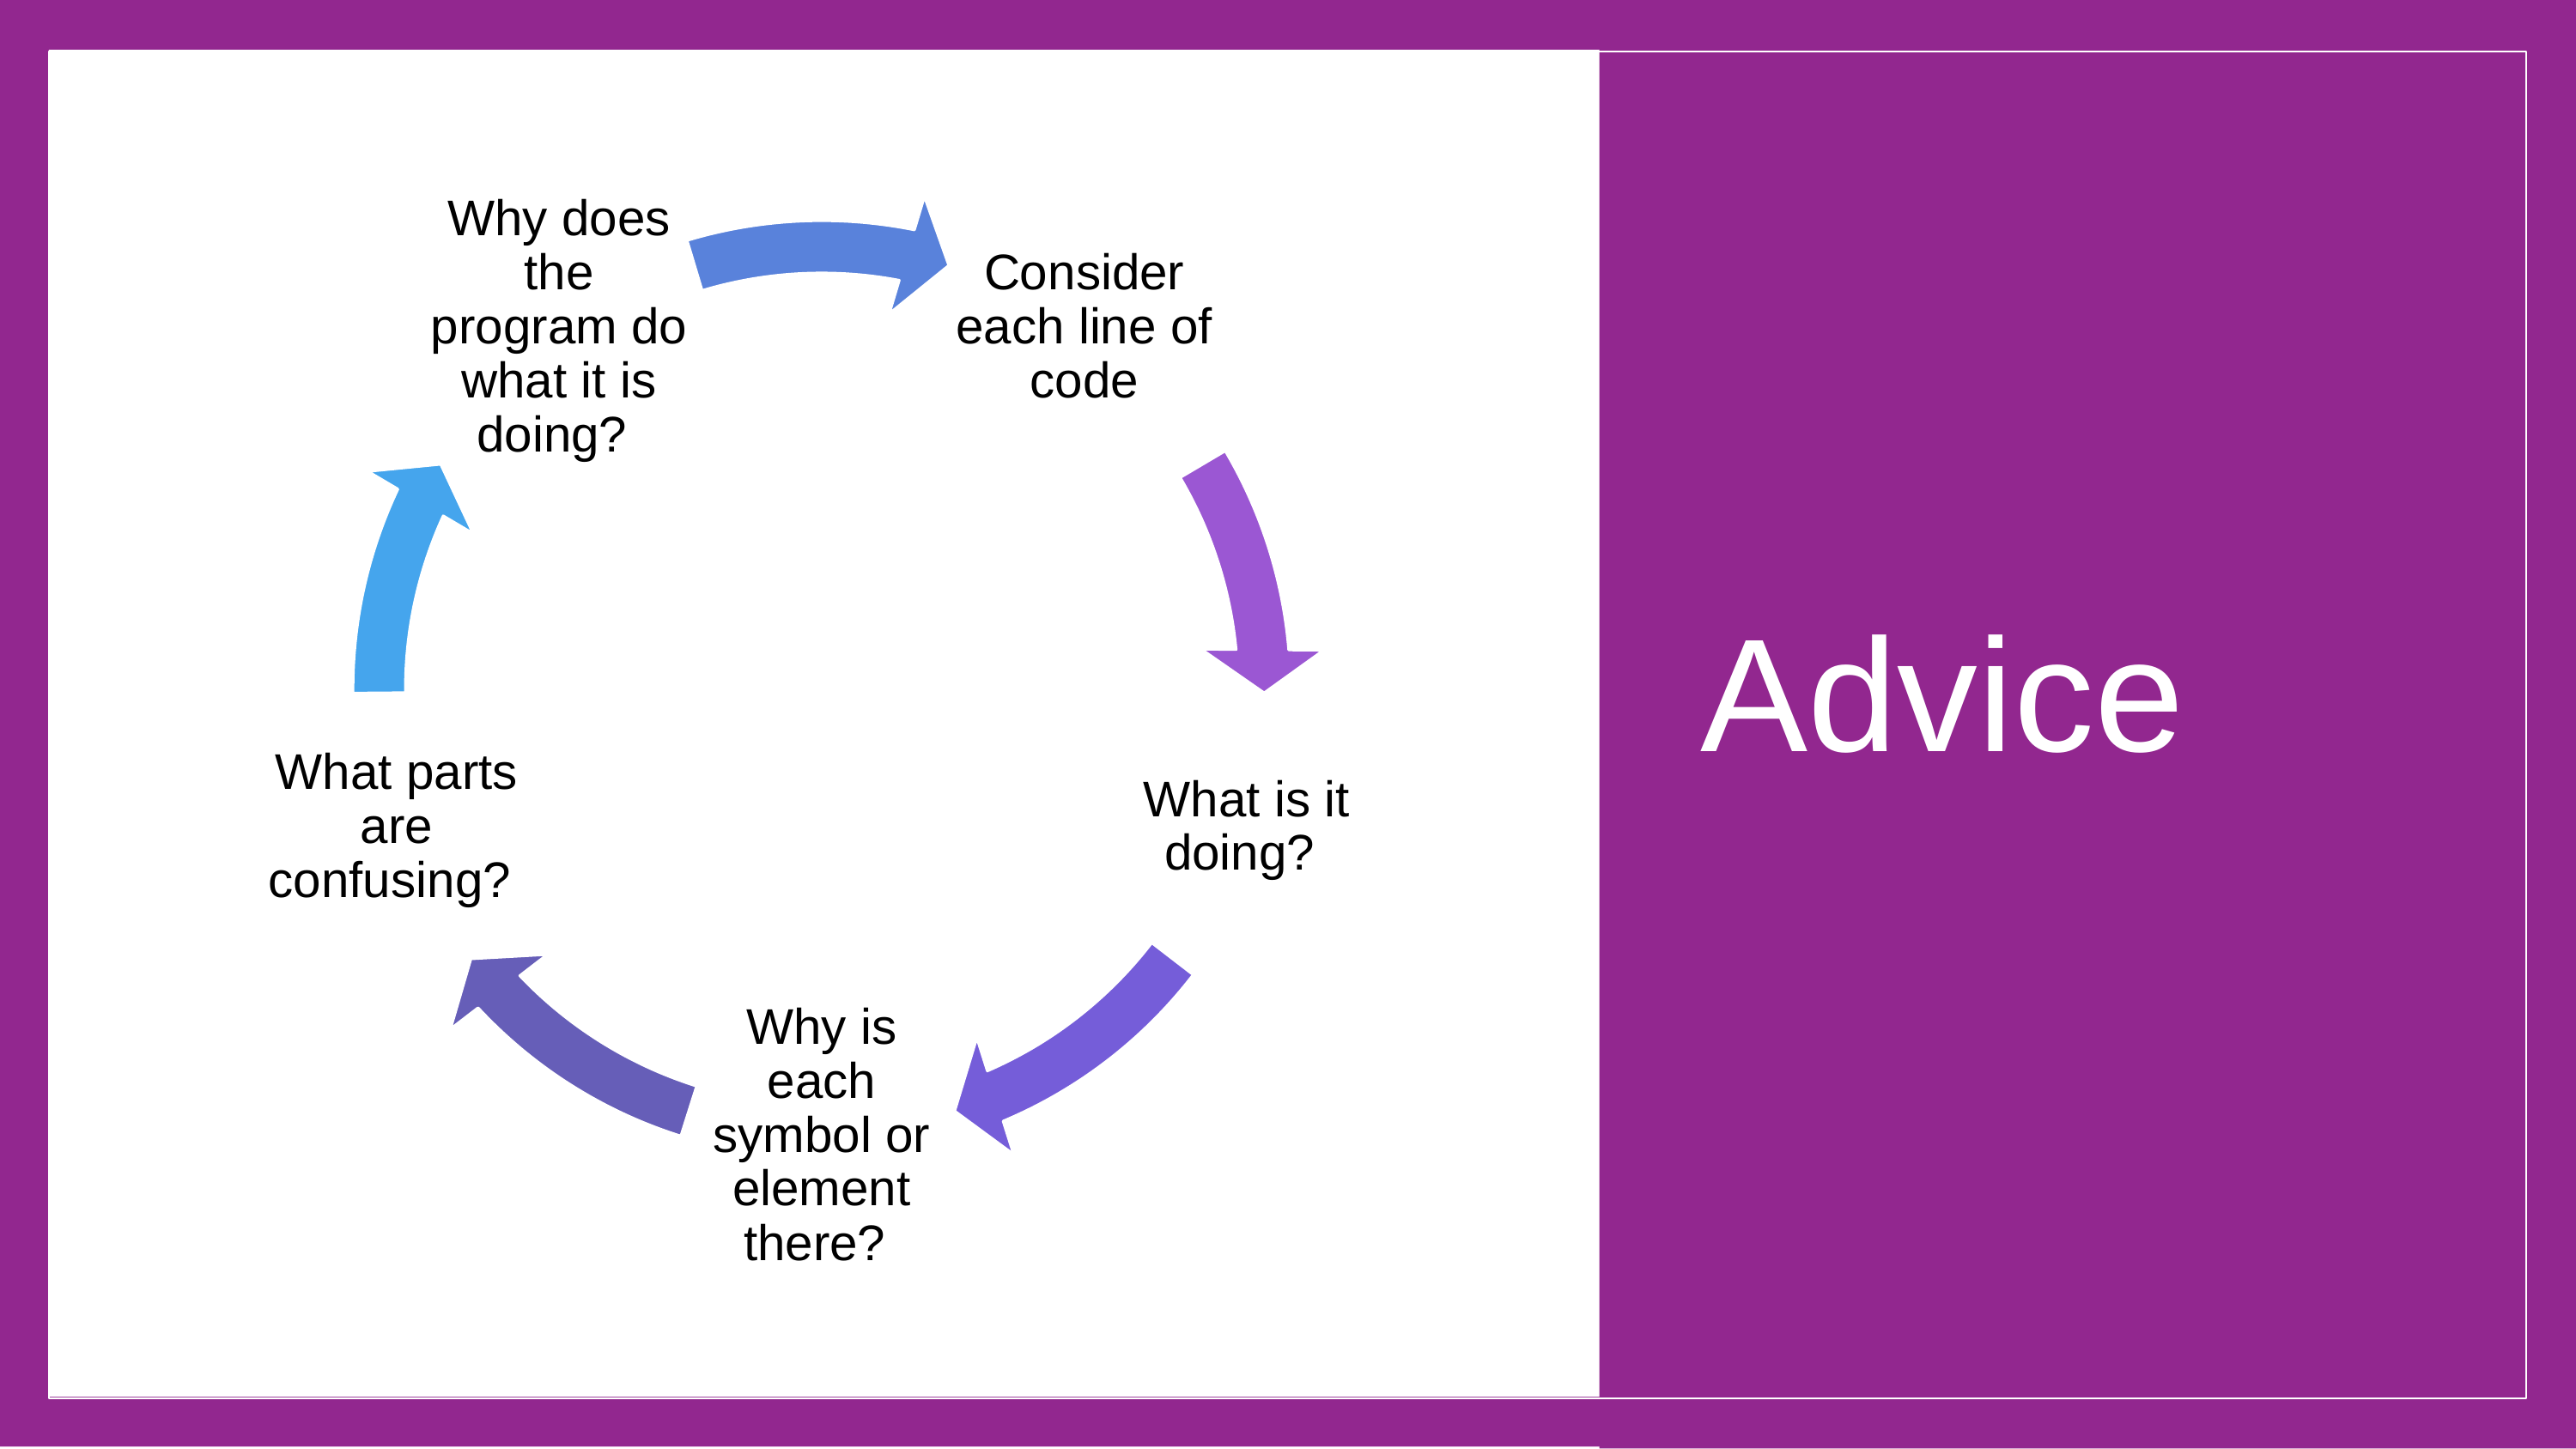

# Advice
Consider each line of code
What is it doing?
Why is each symbol or element there?
What parts are confusing?
Why does the program do what it is doing?